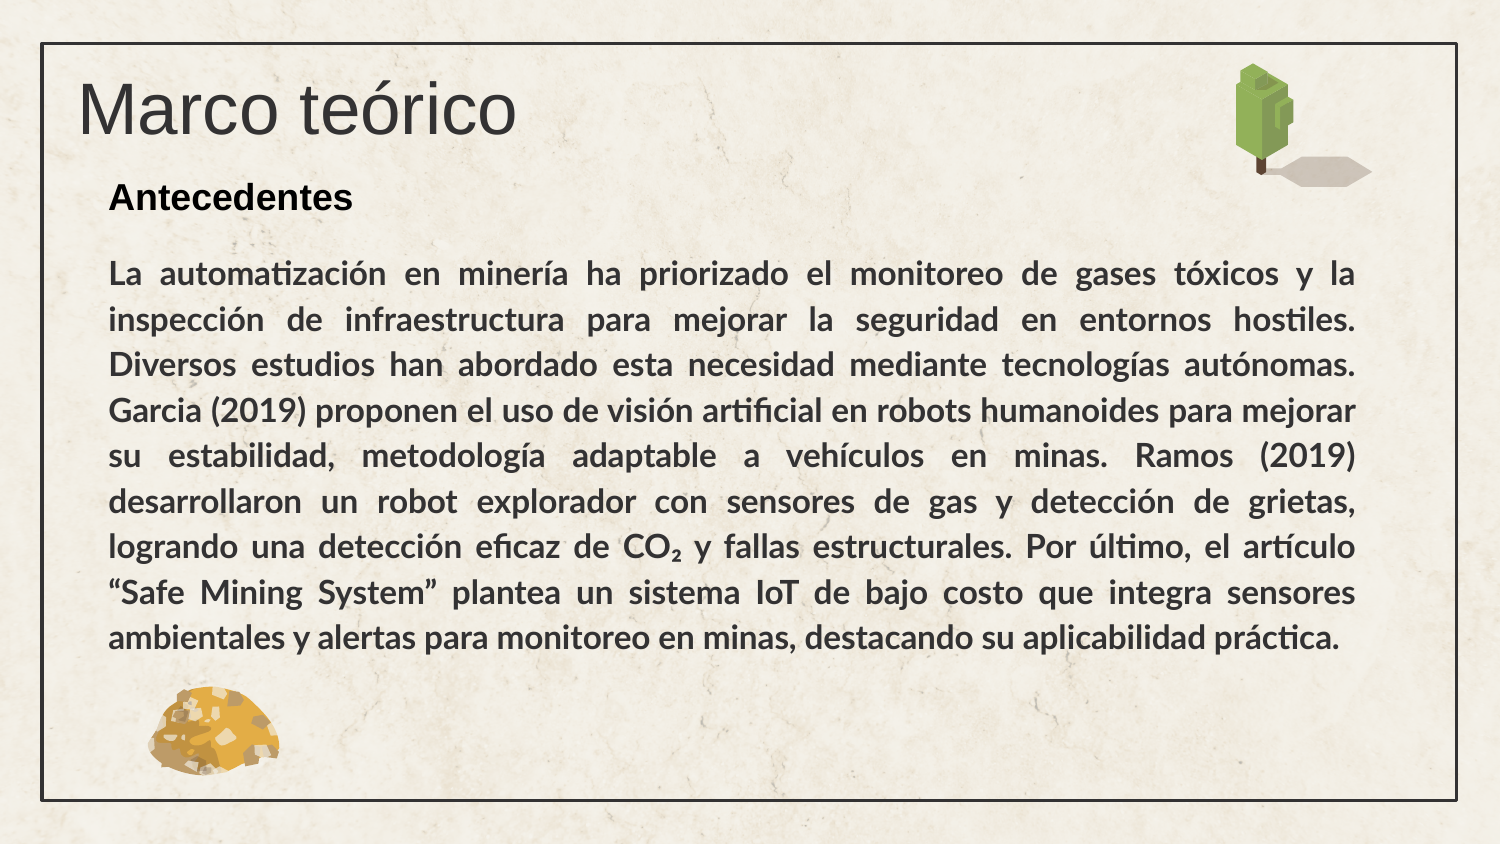

# Marco teórico

Antecedentes
La automatización en minería ha priorizado el monitoreo de gases tóxicos y la inspección de infraestructura para mejorar la seguridad en entornos hostiles. Diversos estudios han abordado esta necesidad mediante tecnologías autónomas. Garcia (2019) proponen el uso de visión artificial en robots humanoides para mejorar su estabilidad, metodología adaptable a vehículos en minas. Ramos (2019) desarrollaron un robot explorador con sensores de gas y detección de grietas, logrando una detección eficaz de CO₂ y fallas estructurales. Por último, el artículo “Safe Mining System” plantea un sistema IoT de bajo costo que integra sensores ambientales y alertas para monitoreo en minas, destacando su aplicabilidad práctica.